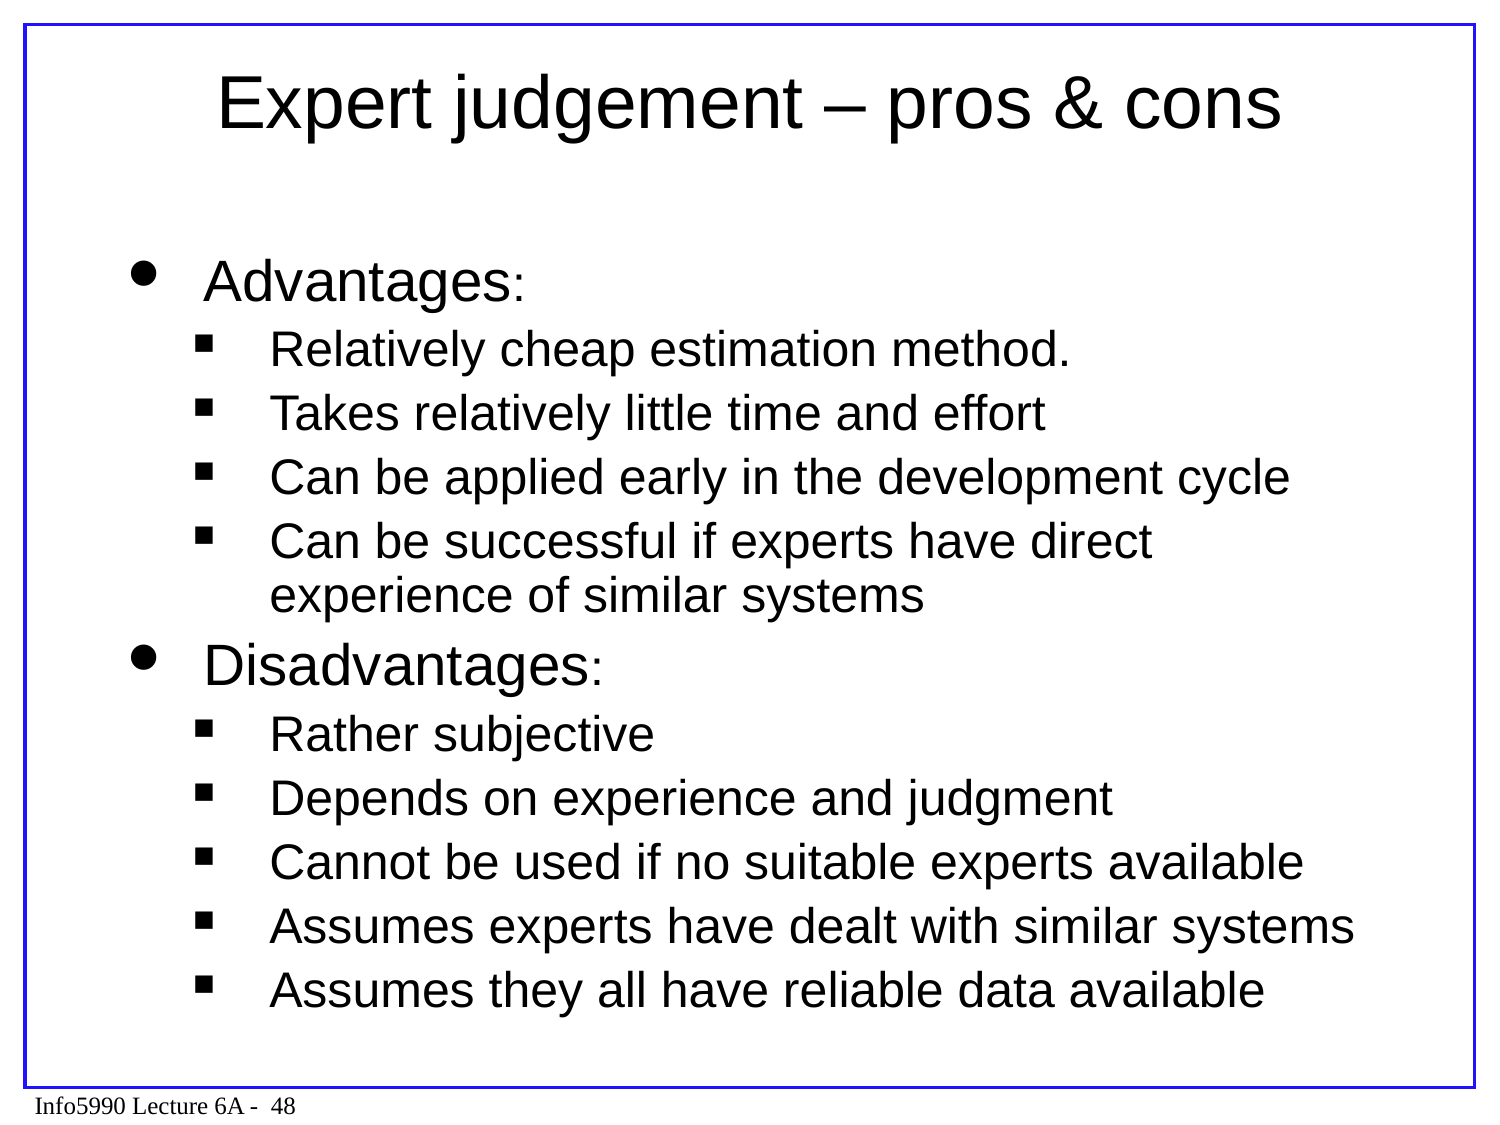

# Expert judgement – pros & cons
Advantages:
Relatively cheap estimation method.
Takes relatively little time and effort
Can be applied early in the development cycle
Can be successful if experts have direct experience of similar systems
Disadvantages:
Rather subjective
Depends on experience and judgment
Cannot be used if no suitable experts available
Assumes experts have dealt with similar systems
Assumes they all have reliable data available